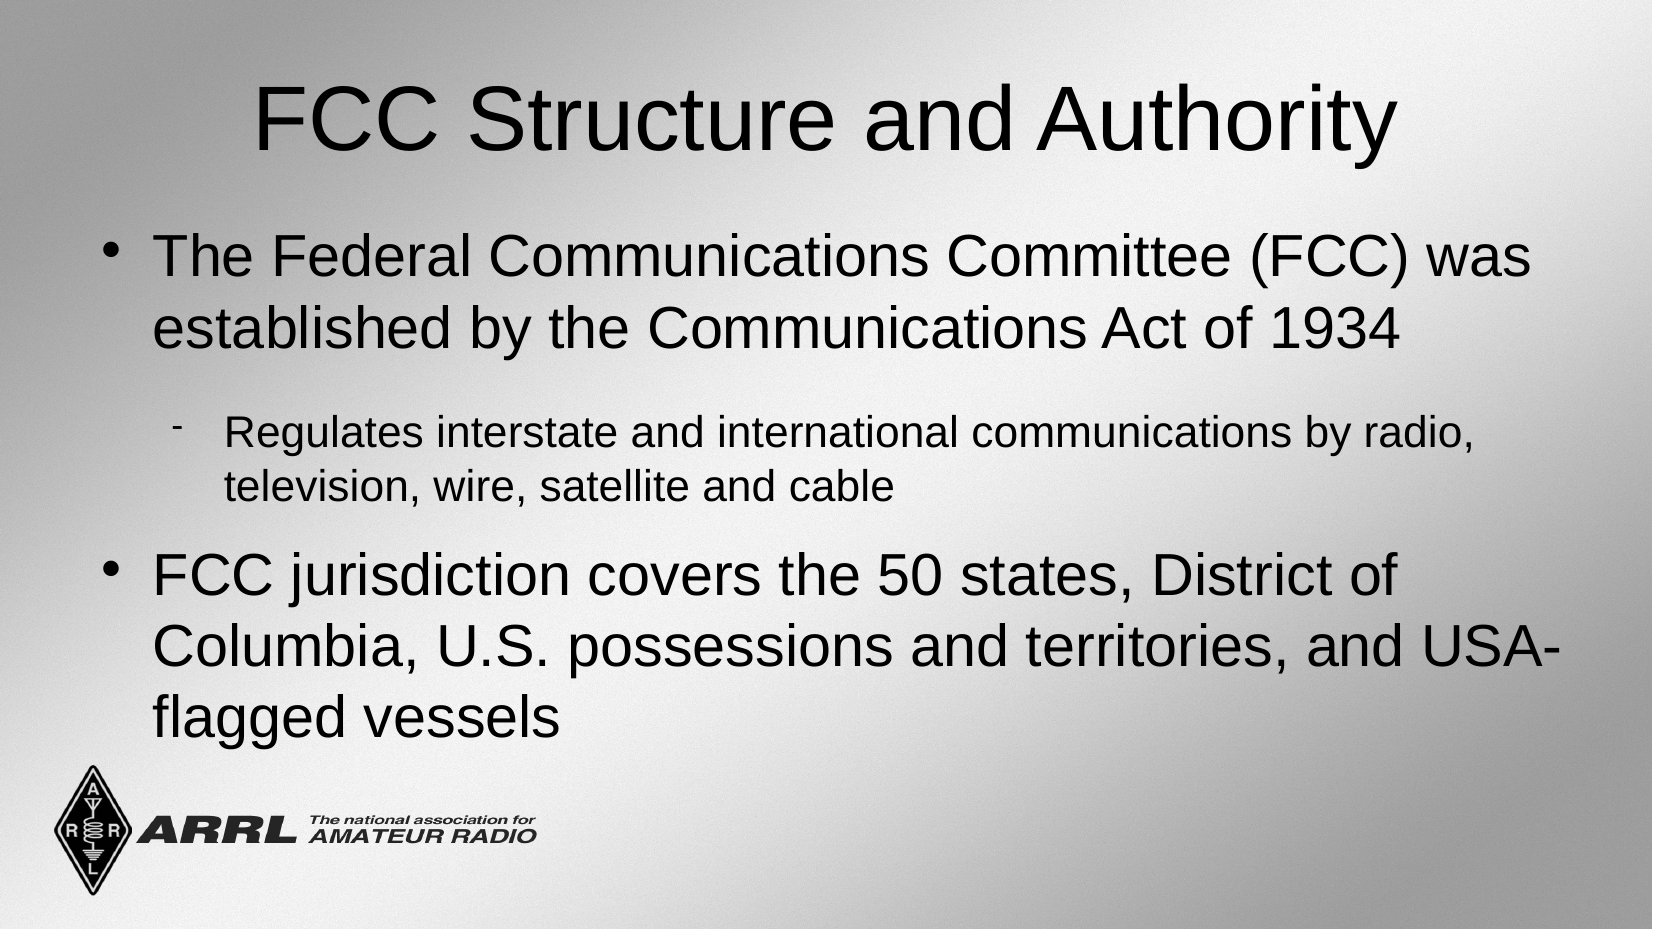

FCC Structure and Authority

The Federal Communications Committee (FCC) was established by the Communications Act of 1934
Regulates interstate and international communications by radio, television, wire, satellite and cable
FCC jurisdiction covers the 50 states, District of Columbia, U.S. possessions and territories, and USA-flagged vessels